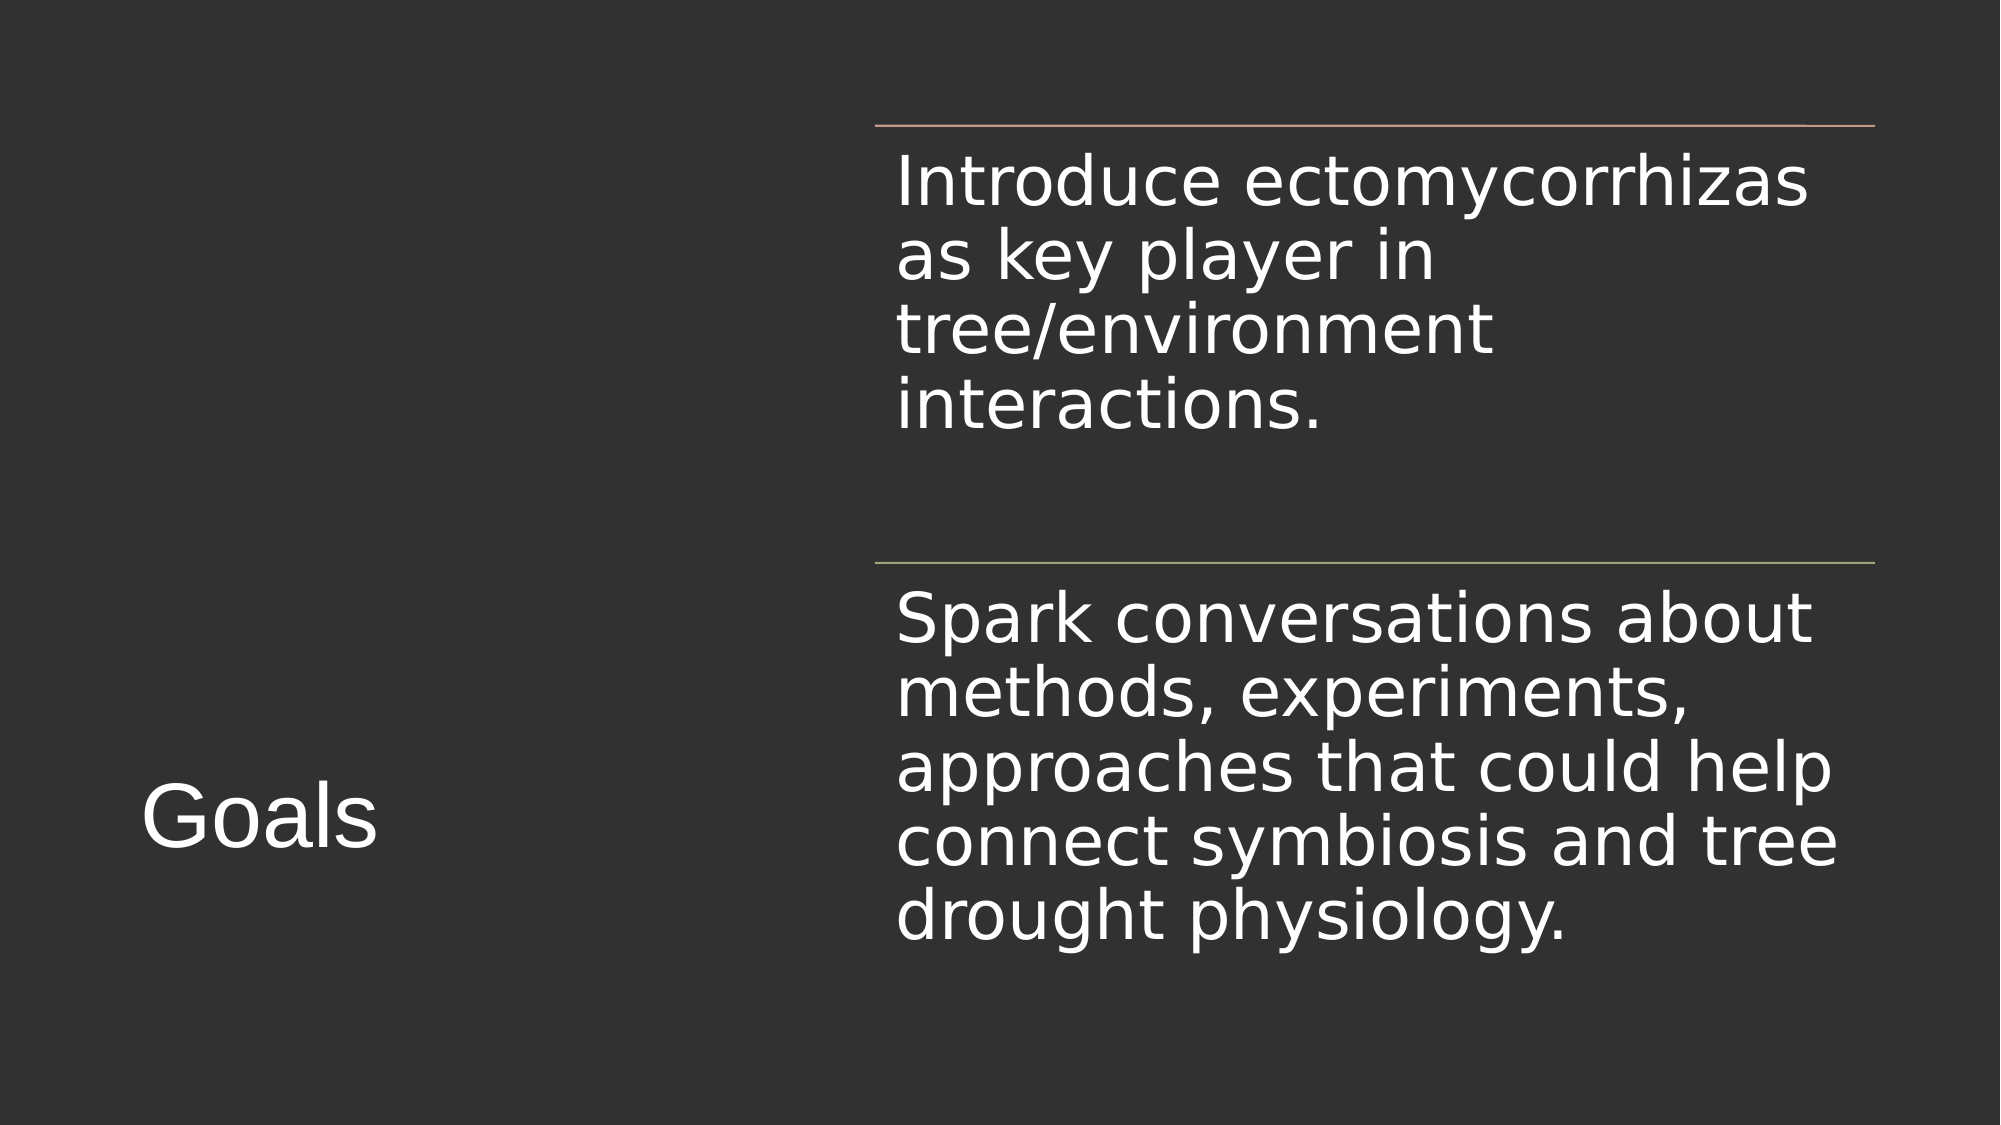

Introduce ectomycorrhizas as key player in tree/environment interactions.
Spark conversations about methods, experiments, approaches that could help connect symbiosis and tree drought physiology.
# Goals